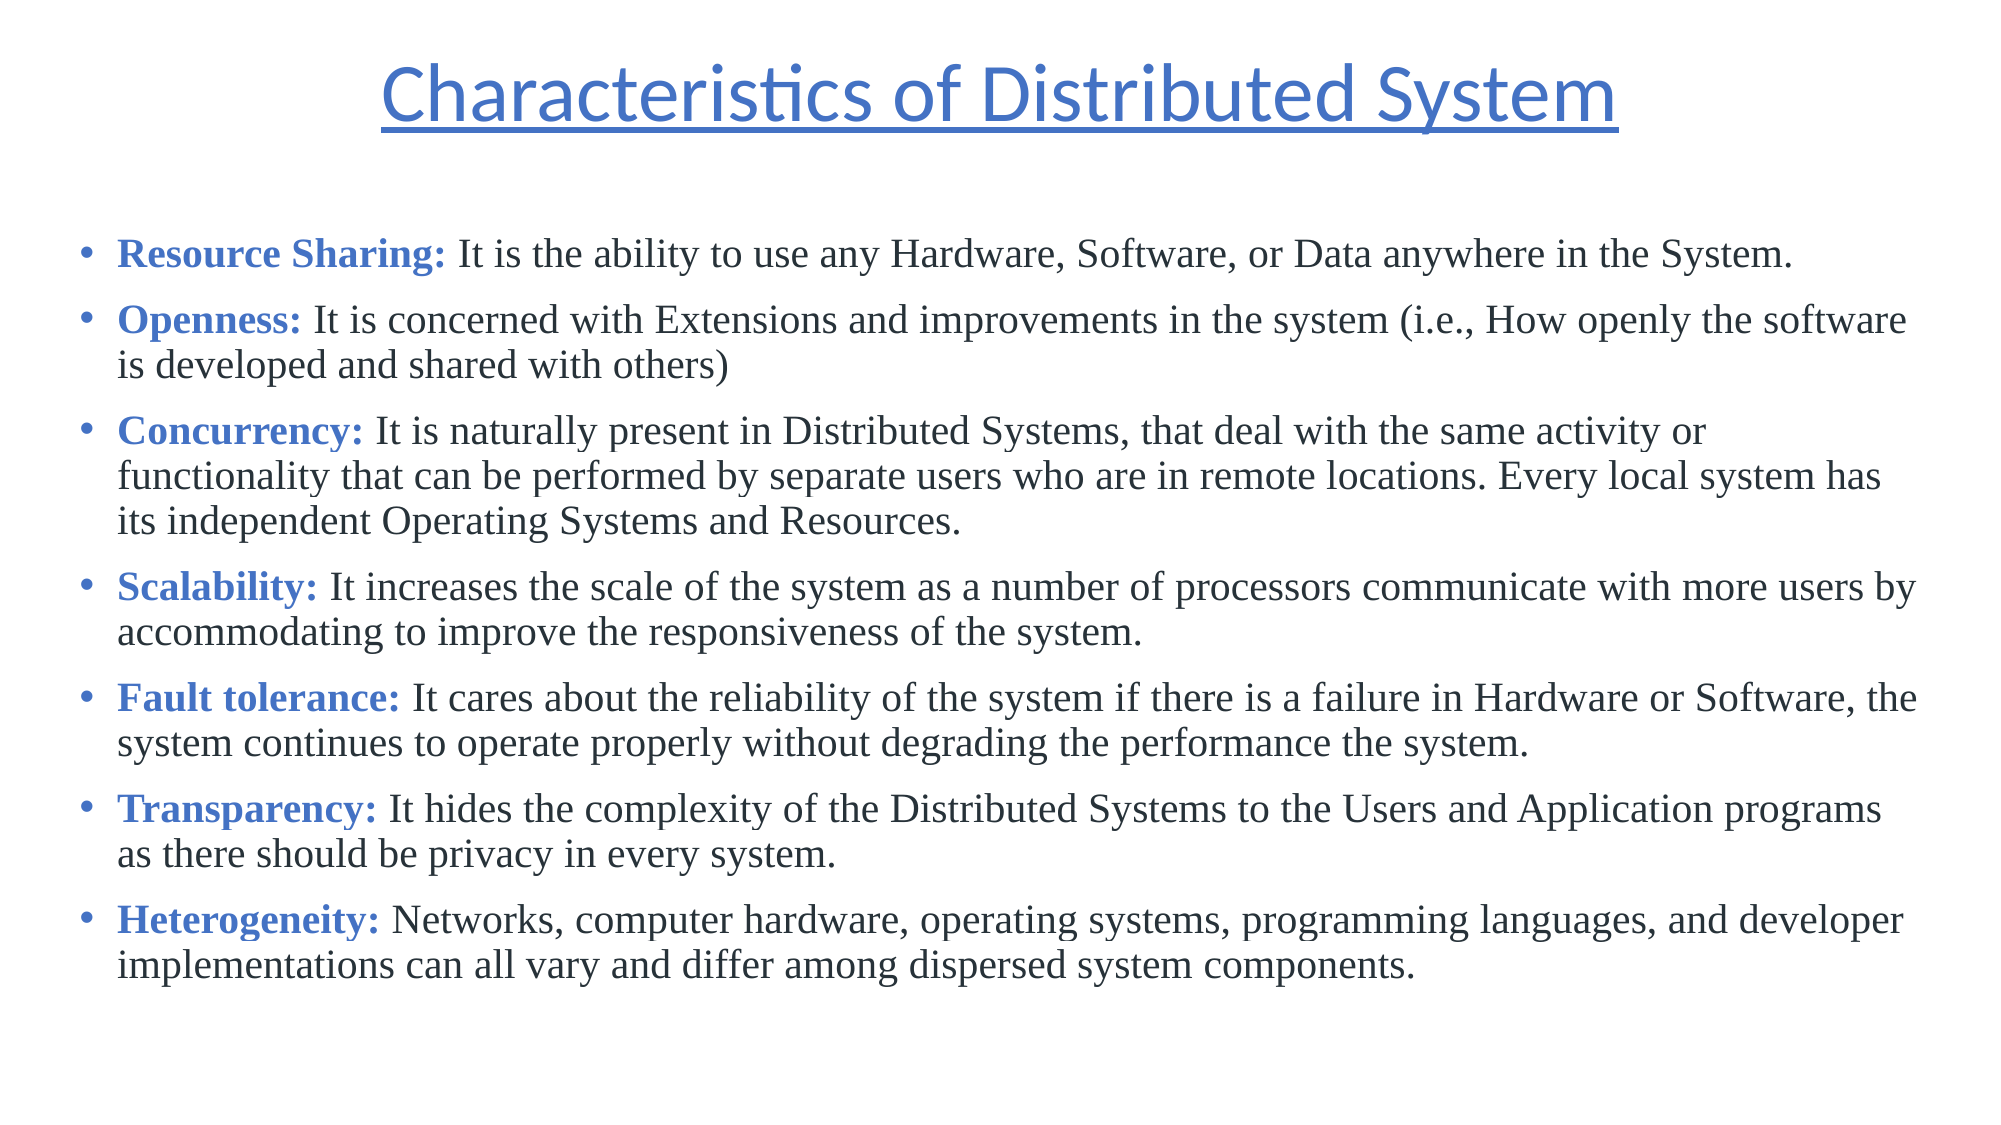

# Characteristics of Distributed System
Resource Sharing: It is the ability to use any Hardware, Software, or Data anywhere in the System.
Openness: It is concerned with Extensions and improvements in the system (i.e., How openly the software is developed and shared with others)
Concurrency: It is naturally present in Distributed Systems, that deal with the same activity or functionality that can be performed by separate users who are in remote locations. Every local system has its independent Operating Systems and Resources.
Scalability: It increases the scale of the system as a number of processors communicate with more users by accommodating to improve the responsiveness of the system.
Fault tolerance: It cares about the reliability of the system if there is a failure in Hardware or Software, the system continues to operate properly without degrading the performance the system.
Transparency: It hides the complexity of the Distributed Systems to the Users and Application programs as there should be privacy in every system.
Heterogeneity: Networks, computer hardware, operating systems, programming languages, and developer implementations can all vary and differ among dispersed system components.